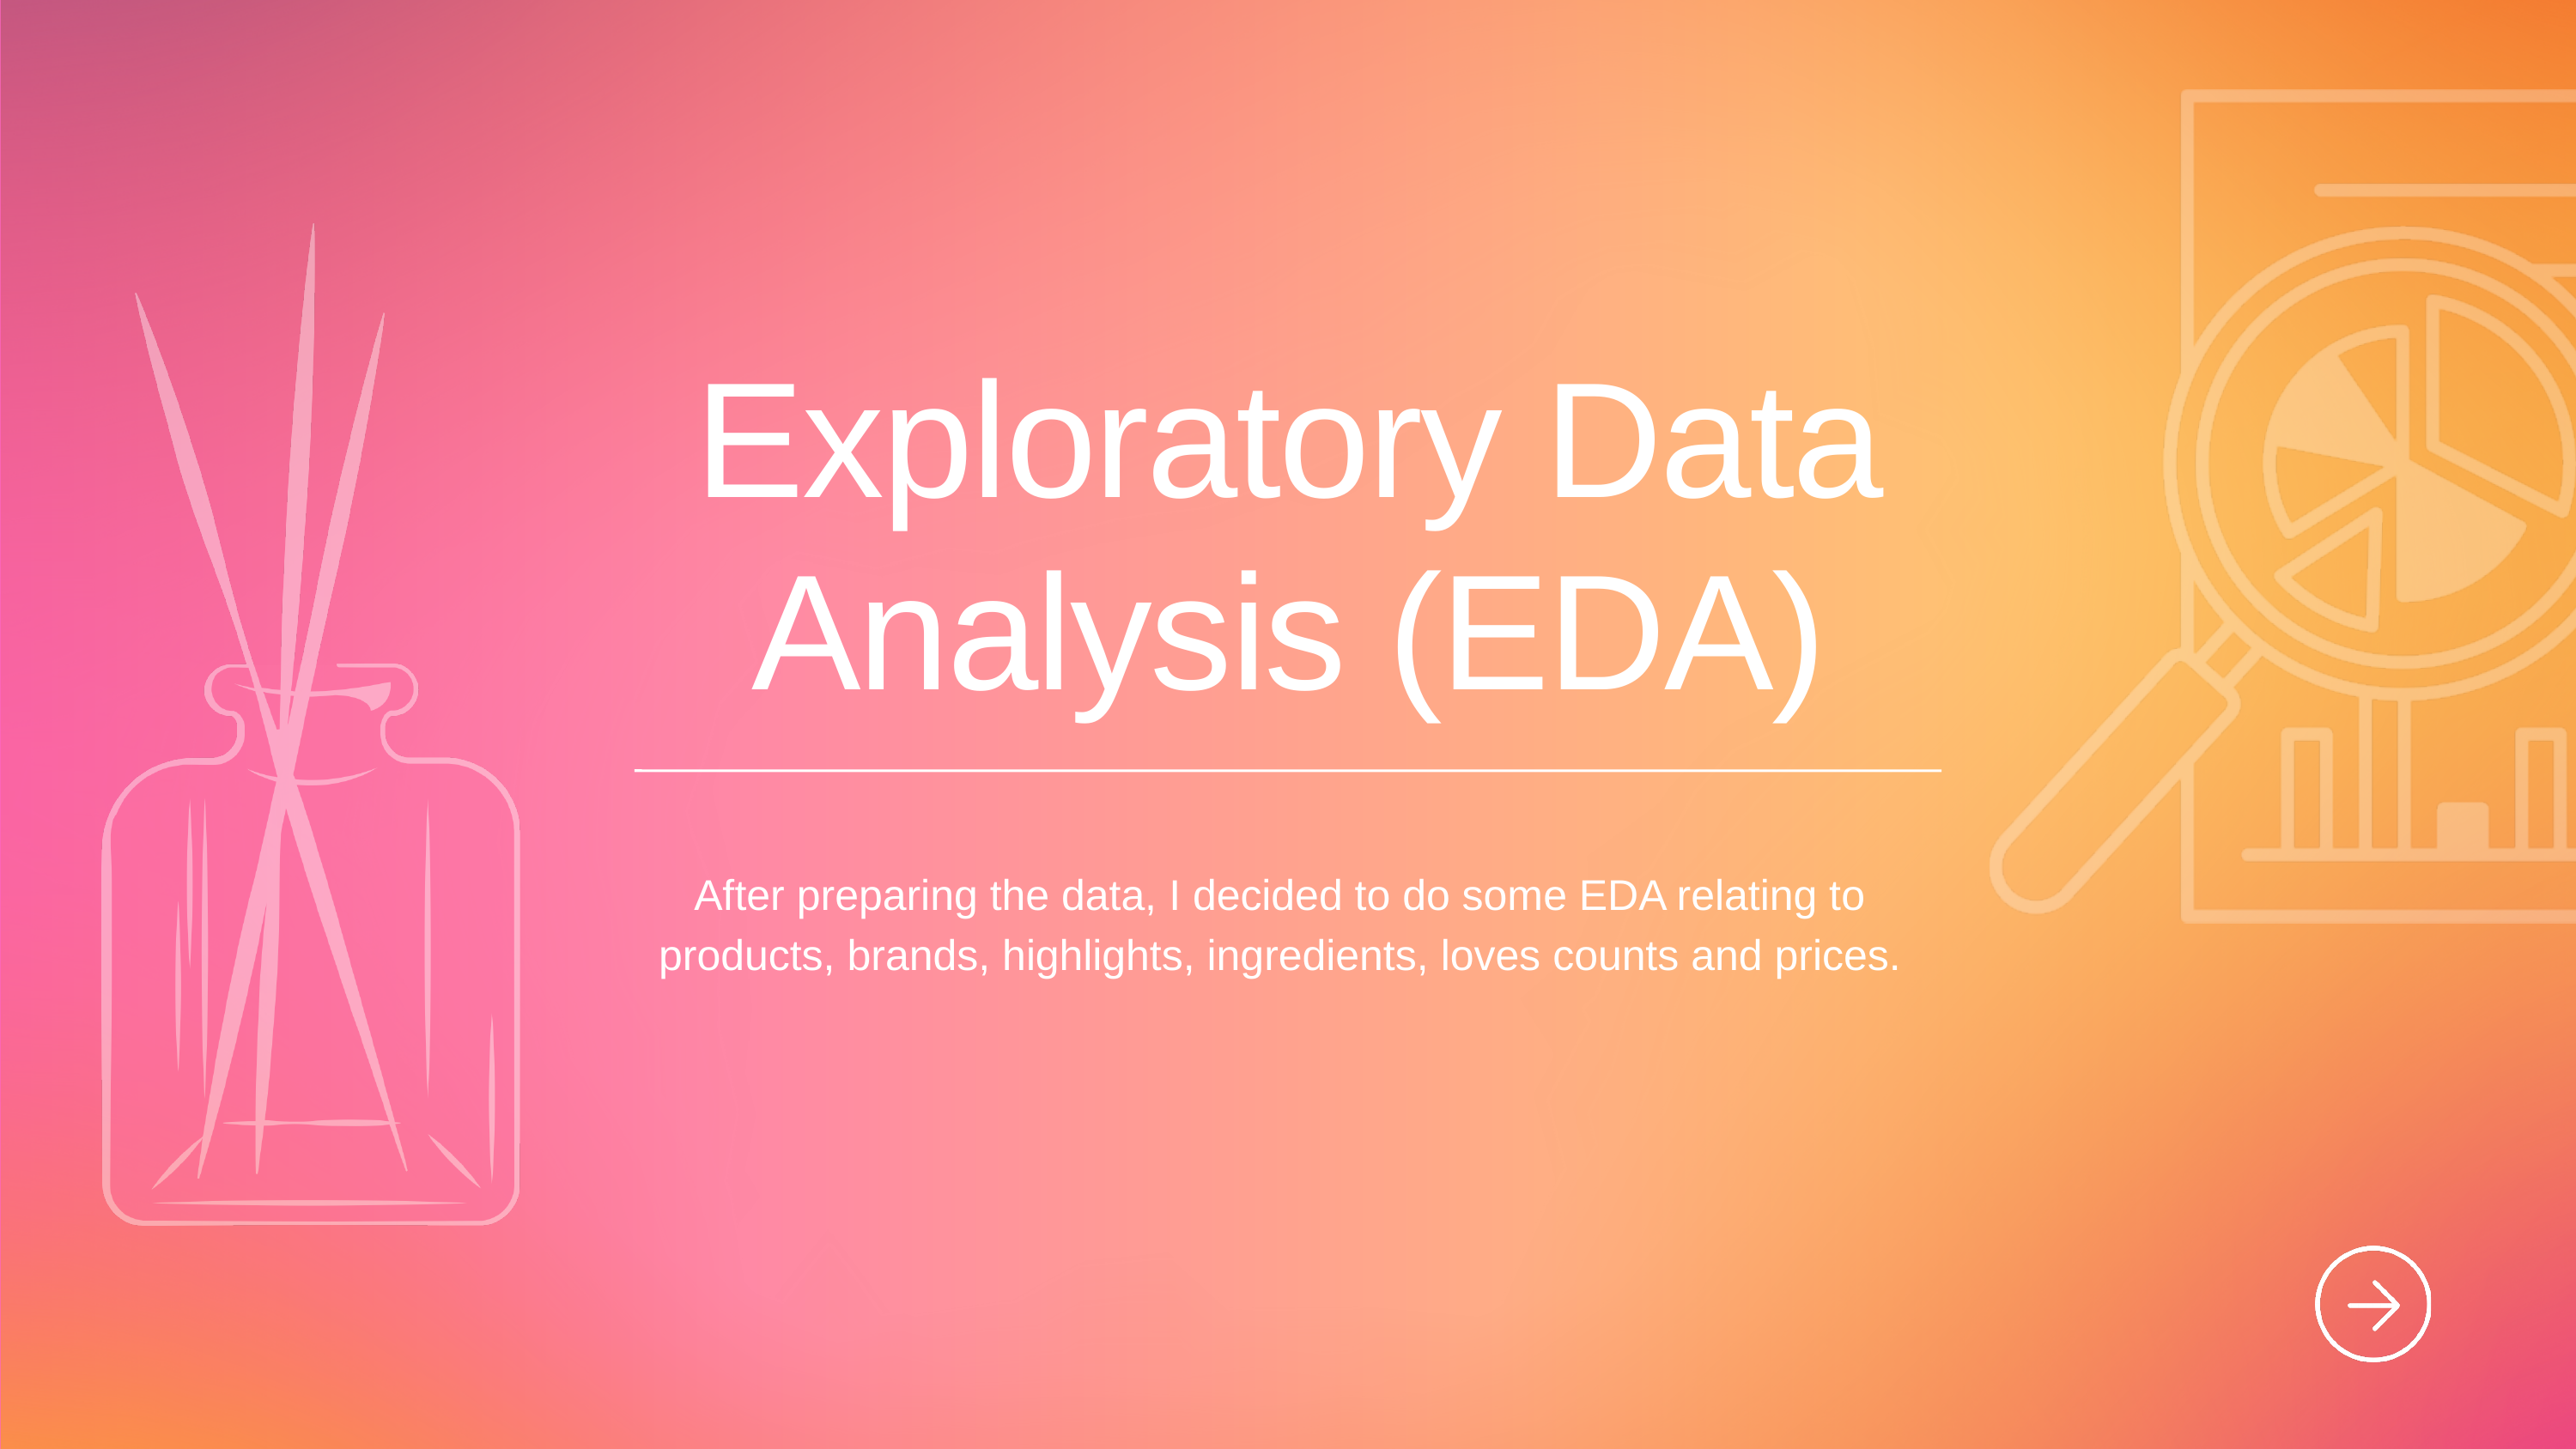

Exploratory Data Analysis (EDA)

After preparing the data, I decided to do some EDA relating to products, brands, highlights, ingredients, loves counts and prices.